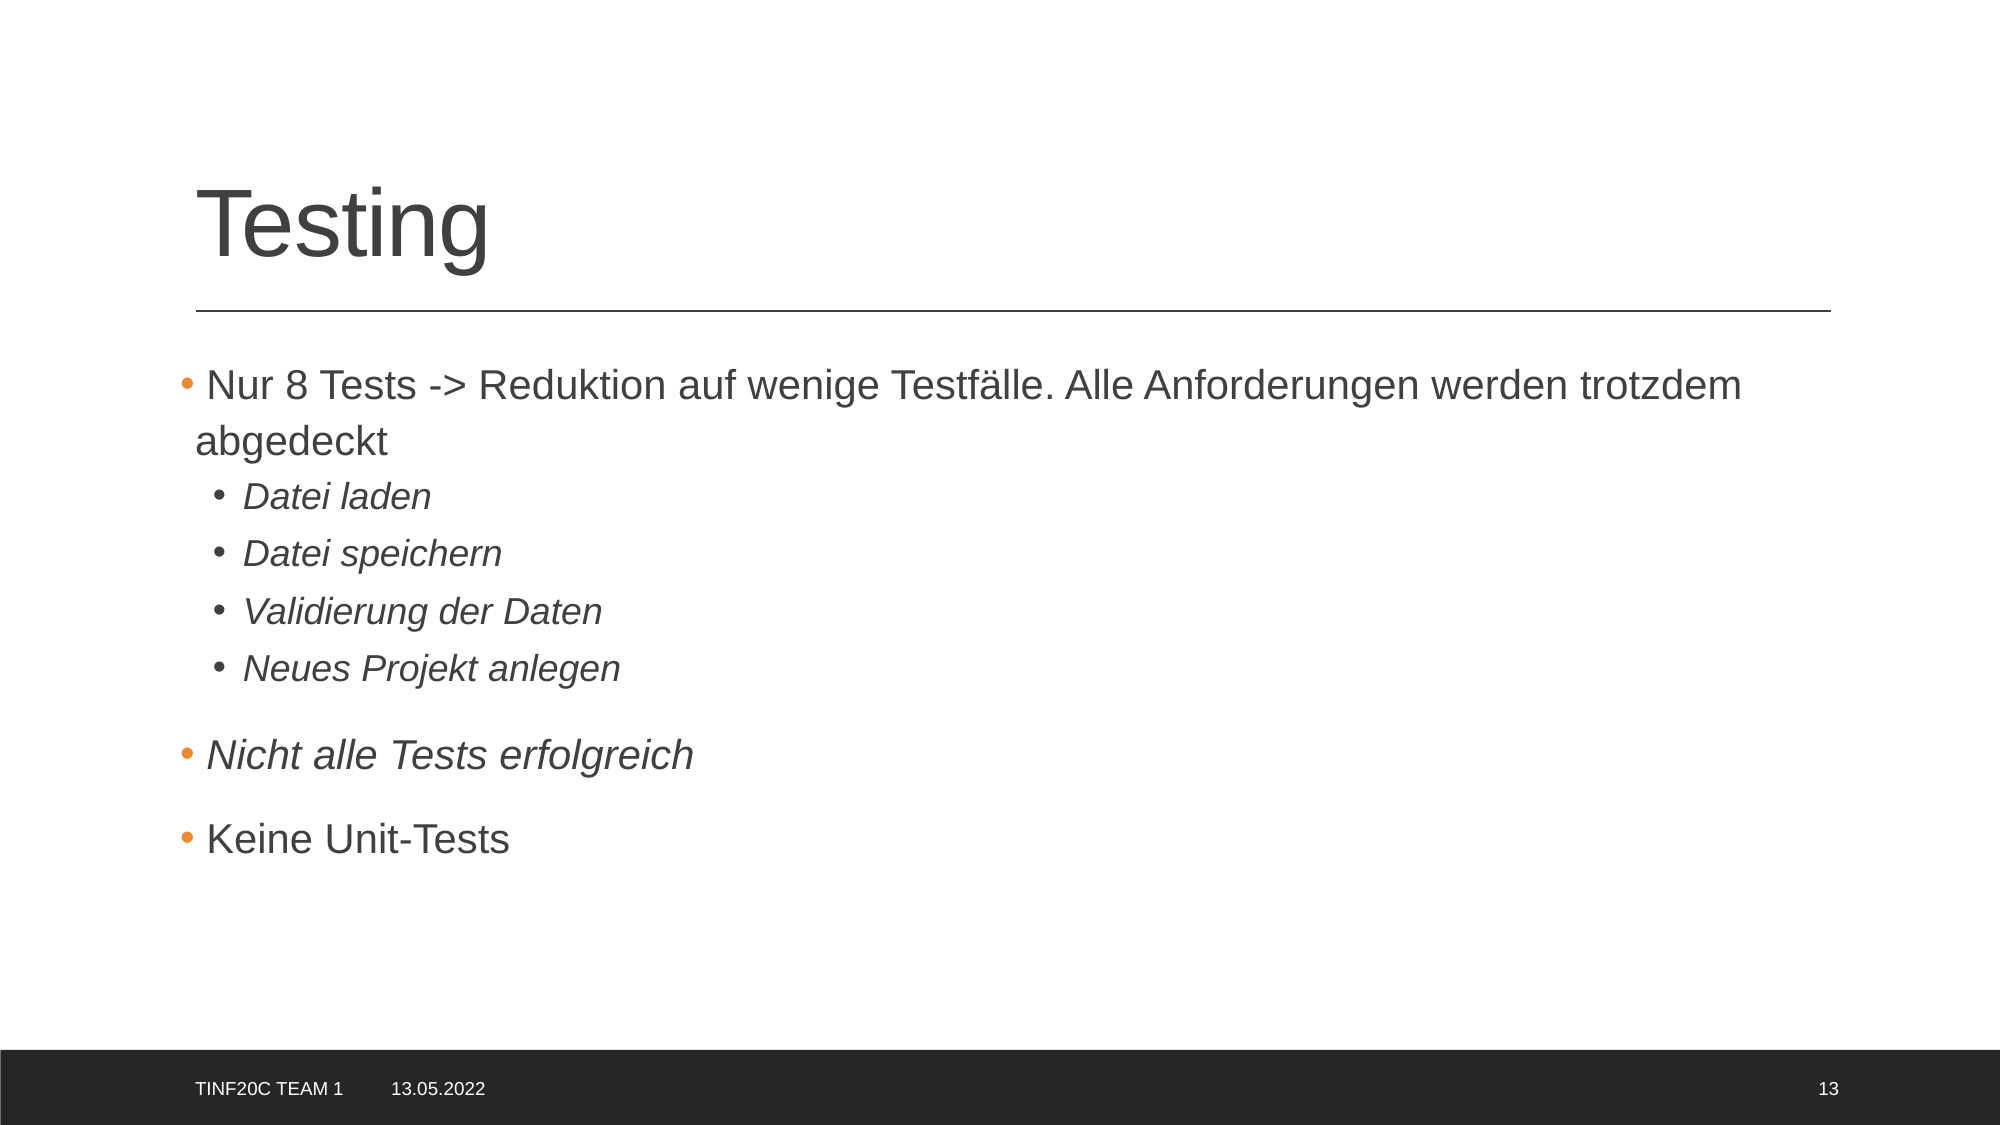

# Testing
 Nur 8 Tests -> Reduktion auf wenige Testfälle. Alle Anforderungen werden trotzdem abgedeckt
Datei laden
Datei speichern
Validierung der Daten
Neues Projekt anlegen
 Nicht alle Tests erfolgreich
 Keine Unit-Tests

TINF20C Team 1         13.05.2022
13